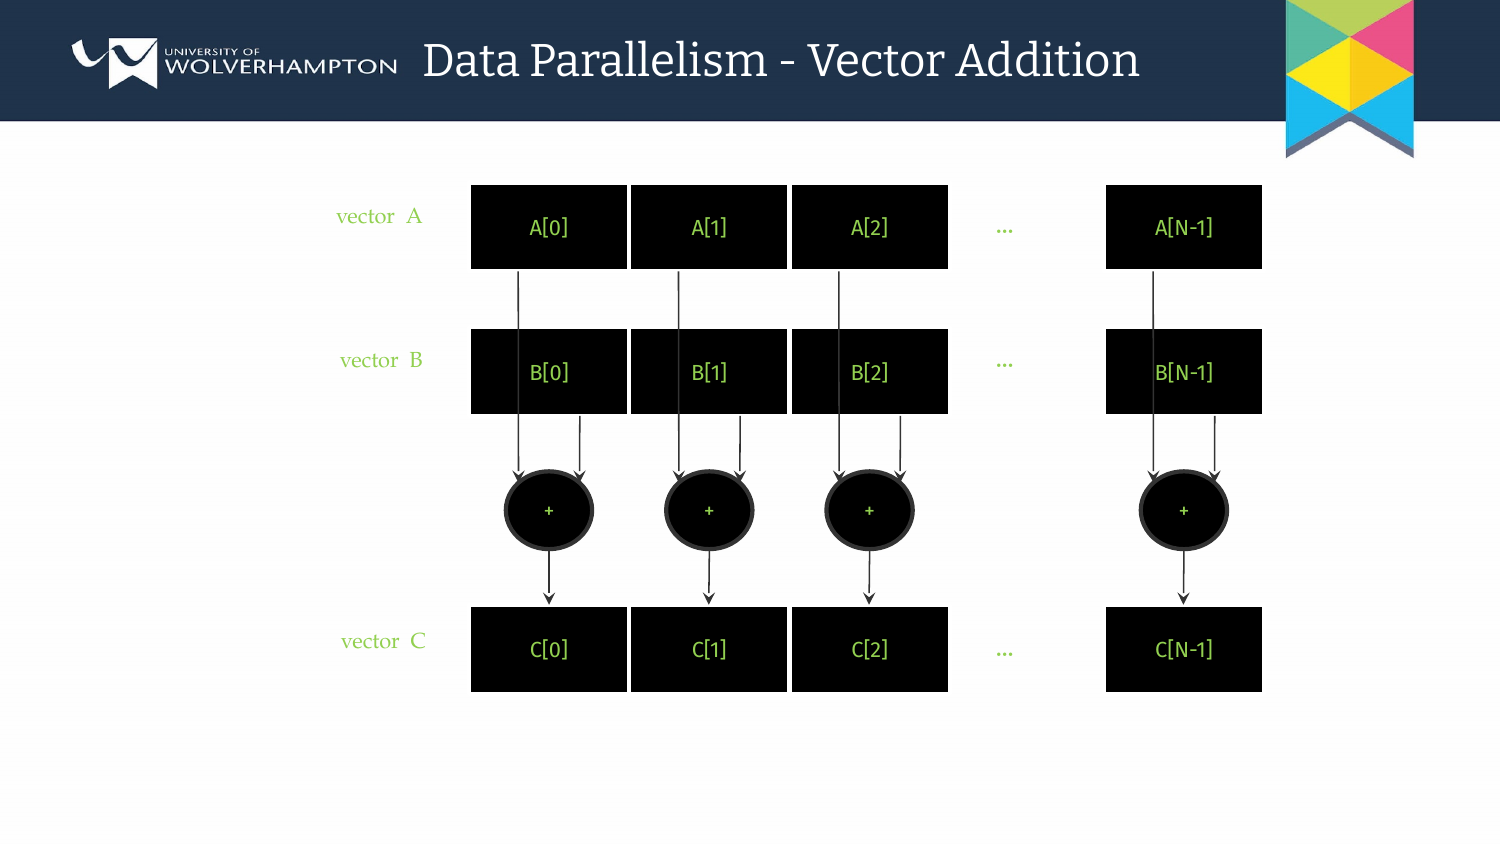

# Data Parallelism - Vector Addition
A[0]
A[1]
A[2]
A[N-1]
vector  A
…
B[0]
B[1]
B[2]
B[N-1]
vector  B
…
+
+
+
+
C[0]
C[1]
C[2]
C[N-1]
vector  C
…